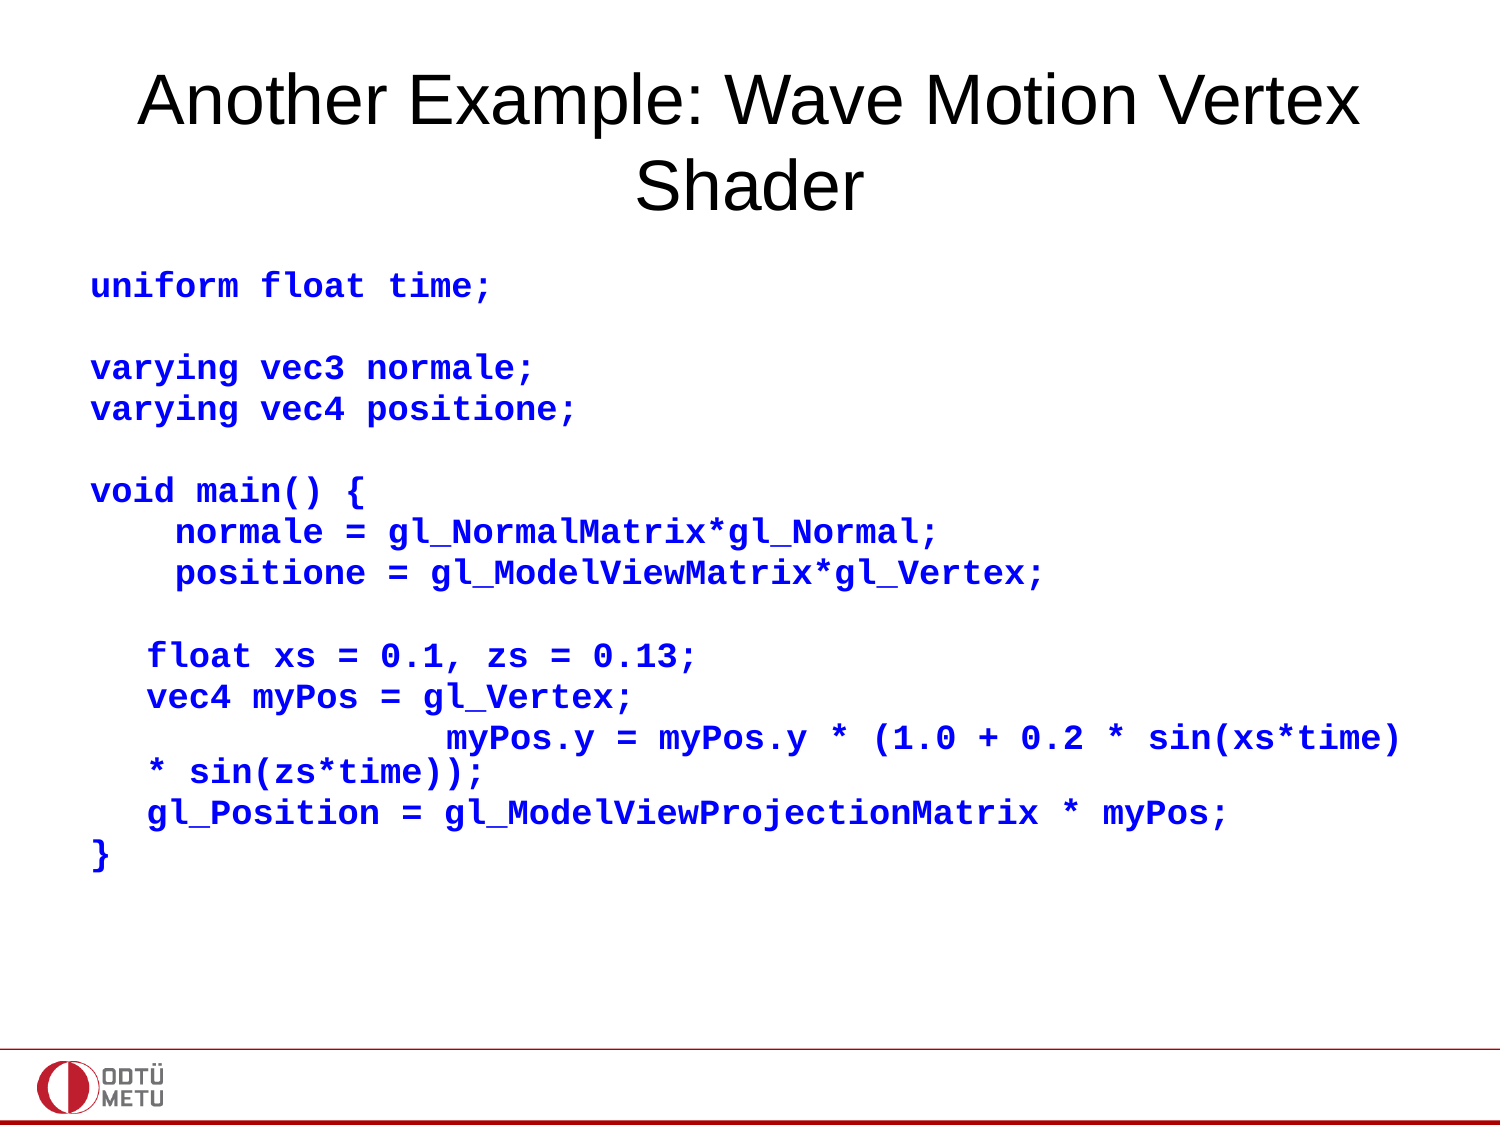

# Another Example: Wave Motion Vertex Shader
uniform float time;

varying vec3 normale;
varying vec4 positione;

void main() {
    normale = gl_NormalMatrix*gl_Normal;
    positione = gl_ModelViewMatrix*gl_Vertex;

	float xs = 0.1, zs = 0.13;
	vec4 myPos = gl_Vertex;
			myPos.y = myPos.y * (1.0 + 0.2 * sin(xs*time) * sin(zs*time));
	gl_Position = gl_ModelViewProjectionMatrix * myPos;
}